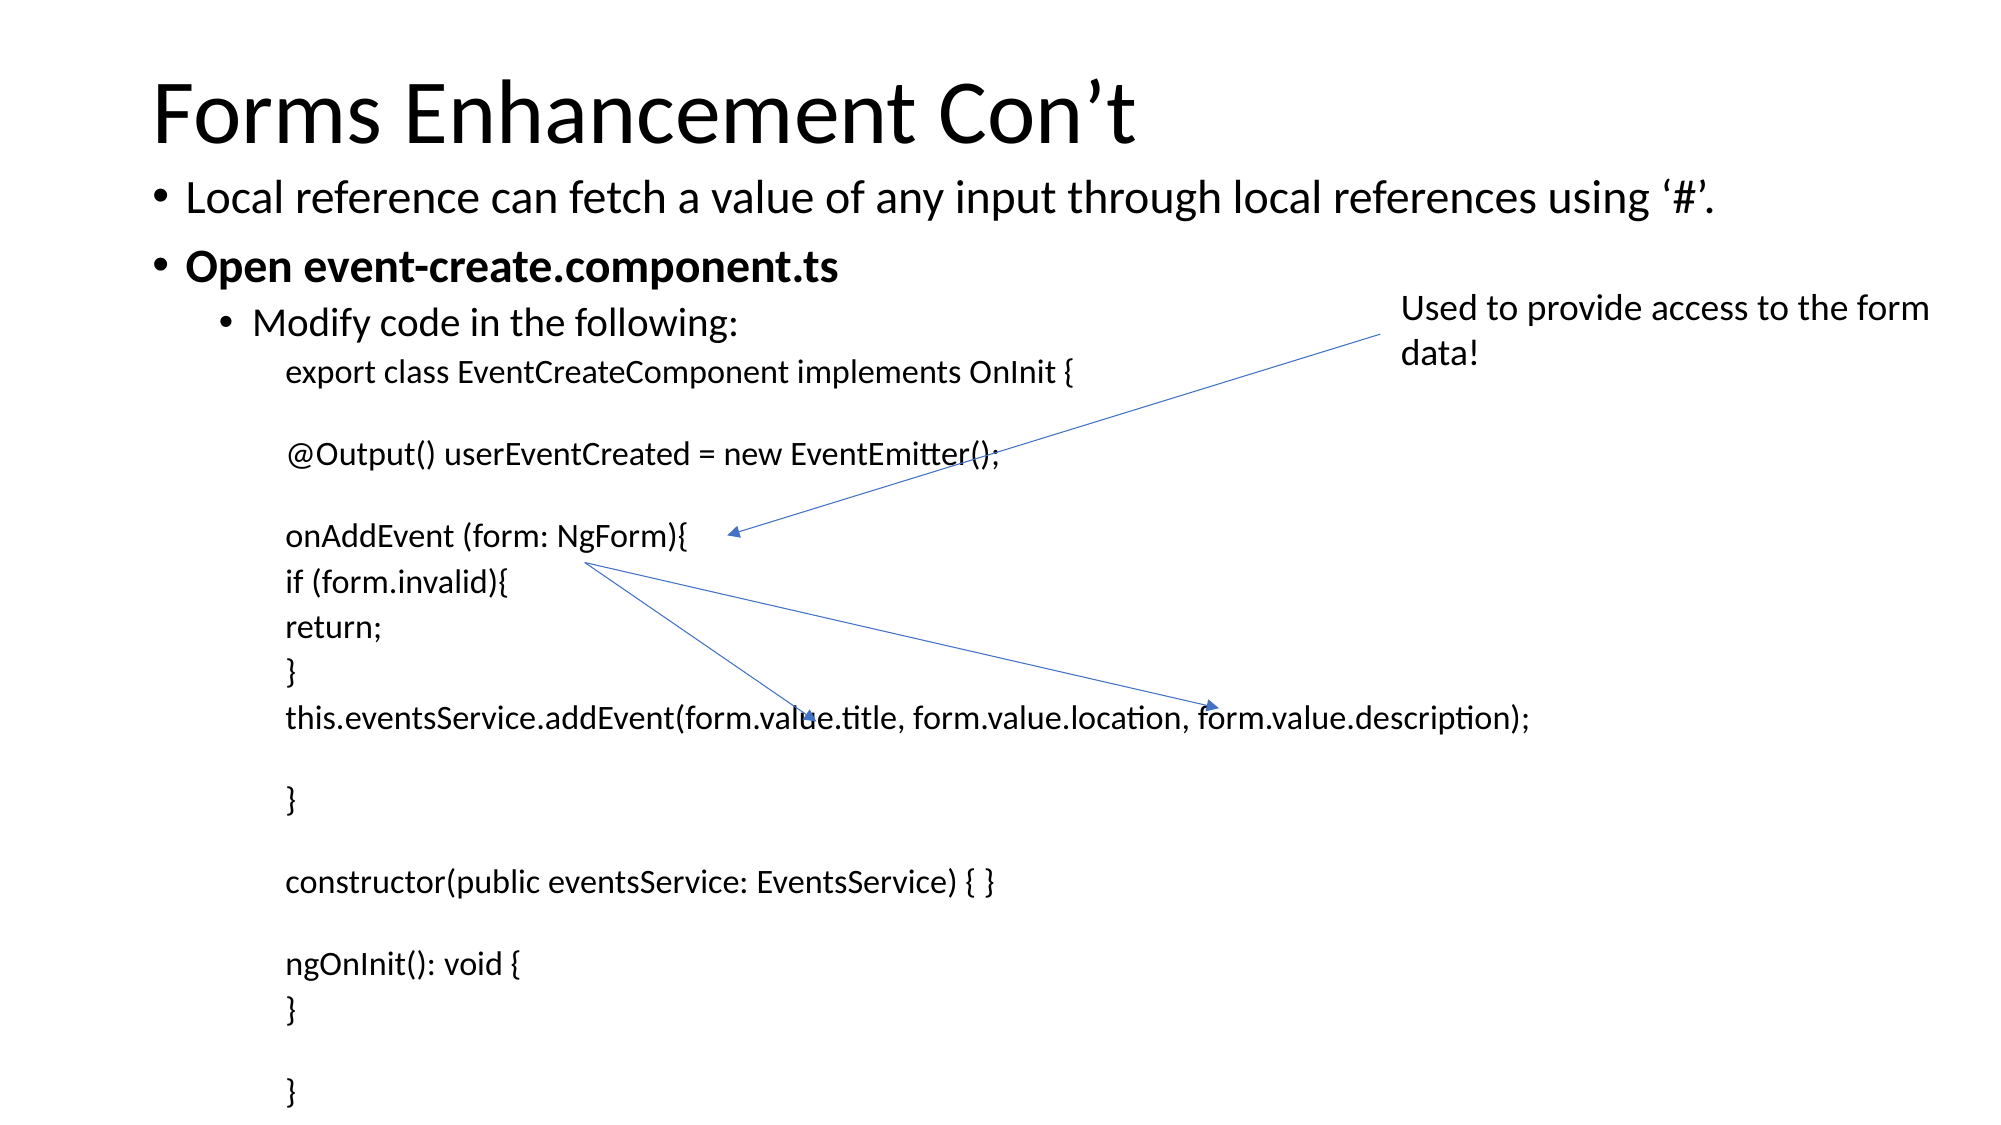

# Forms Enhancement Con’t
Local reference can fetch a value of any input through local references using ‘#’.
Open event-create.component.ts
Modify code in the following:
export class EventCreateComponent implements OnInit {
@Output() userEventCreated = new EventEmitter();
onAddEvent (form: NgForm){
if (form.invalid){
return;
}
this.eventsService.addEvent(form.value.title, form.value.location, form.value.description);
}
constructor(public eventsService: EventsService) { }
ngOnInit(): void {
}
}

Used to provide access to the form data!